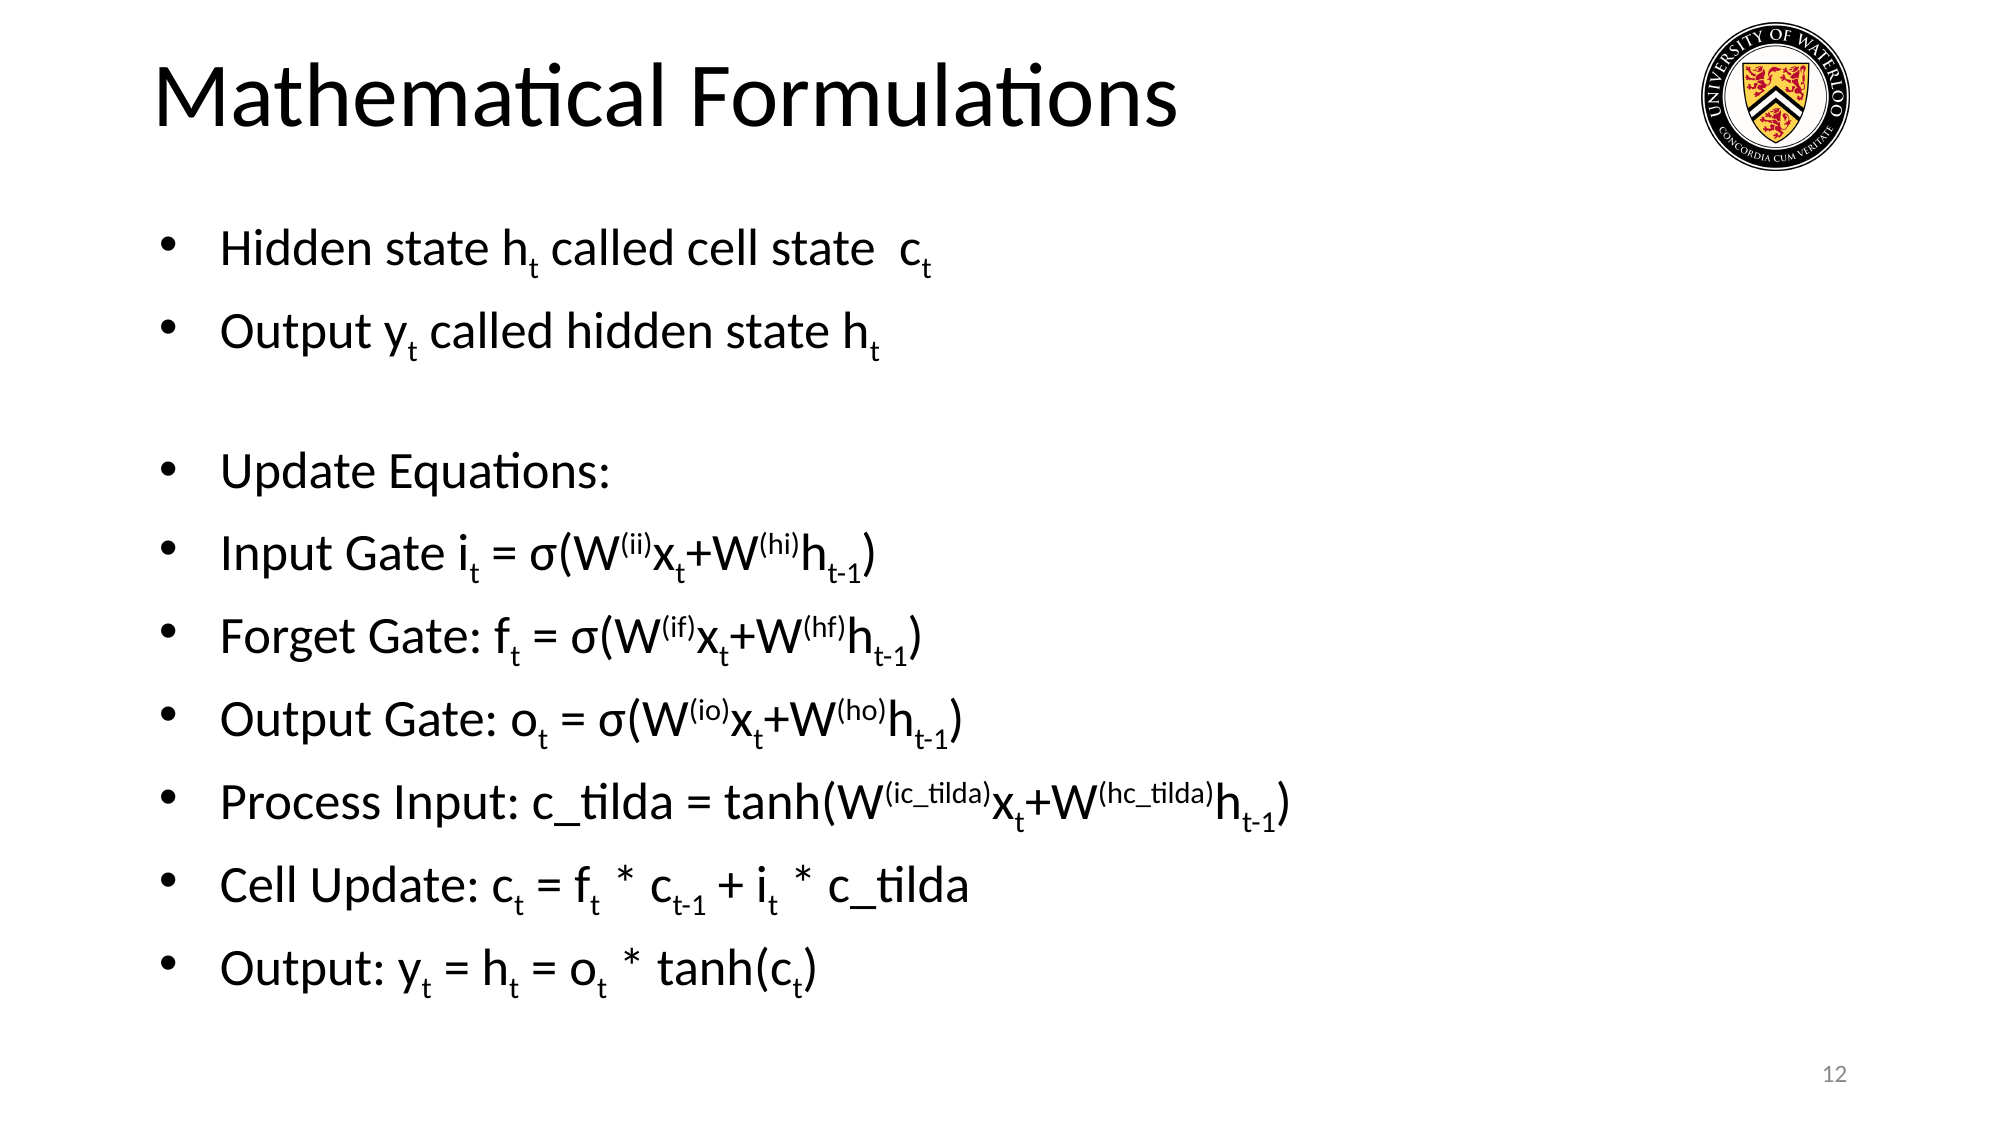

# Mathematical Formulations
Hidden state ht called cell state  ct
Output yt called hidden state ht

Update Equations:
Input Gate it = σ(W(ii)xt+W(hi)ht-1)
Forget Gate: ft = σ(W(if)xt+W(hf)ht-1)
Output Gate: ot = σ(W(io)xt+W(ho)ht-1)
Process Input: c_tilda = tanh(W(ic_tilda)xt+W(hc_tilda)ht-1)
Cell Update: ct = ft * ct-1 + it * c_tilda
Output: yt = ht = ot * tanh(ct)
12